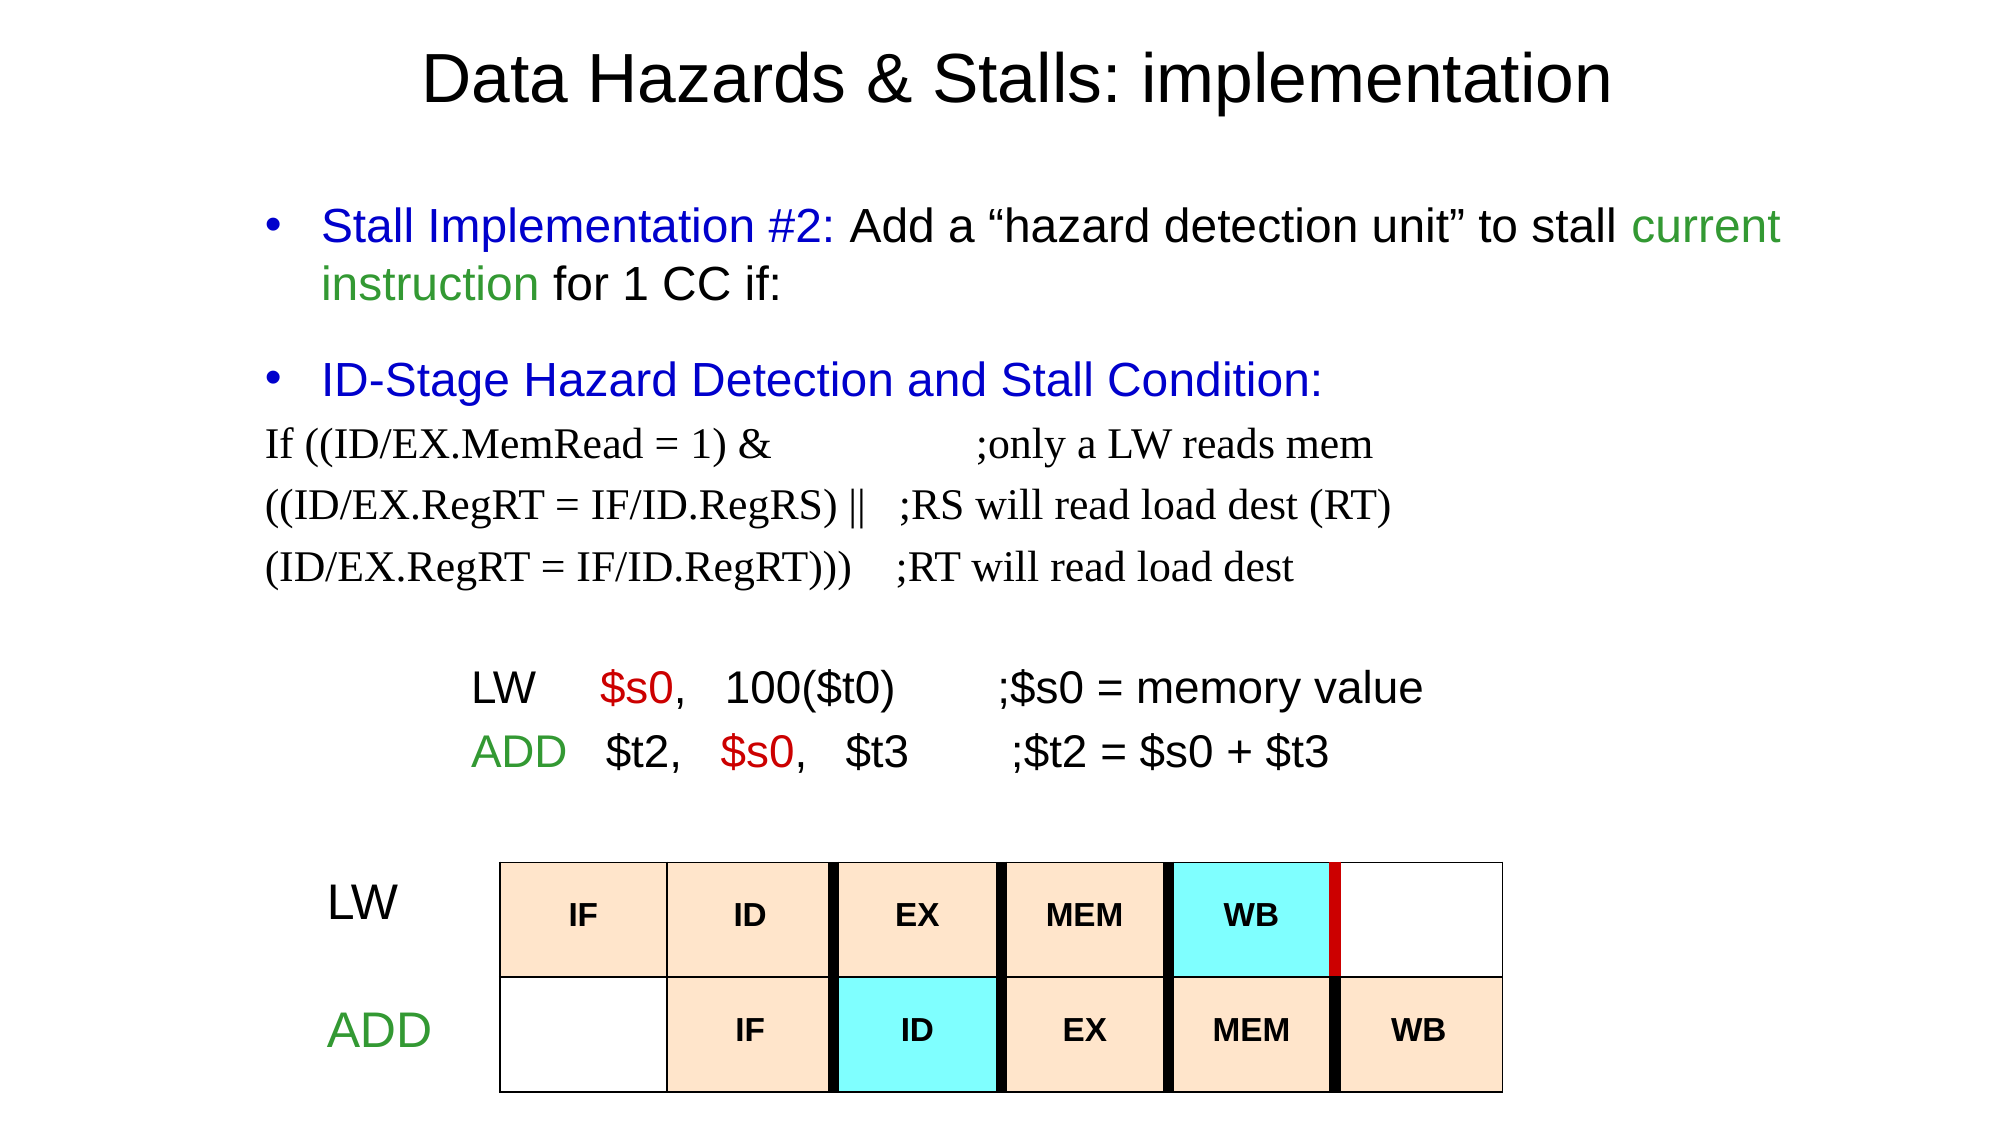

# Data Hazards & Stalls: implementation
Stall Implementation #2: Add a “hazard detection unit” to stall current instruction for 1 CC if:

ID-Stage Hazard Detection and Stall Condition:
If ((ID/EX.MemRead = 1) &     	     ;only a LW reads mem
((ID/EX.RegRT = IF/ID.RegRS) ||   ;RS will read load dest (RT)
(ID/EX.RegRT = IF/ID.RegRT)))    ;RT will read load dest

		LW     $s0,   100($t0)        ;$s0 = memory value
		ADD   $t2,   $s0,   $t3        ;$t2 = $s0 + $t3

LW

ADD
| IF | ID | EX | MEM | WB |  |
| --- | --- | --- | --- | --- | --- |
|  | IF | ID | EX | MEM | WB |